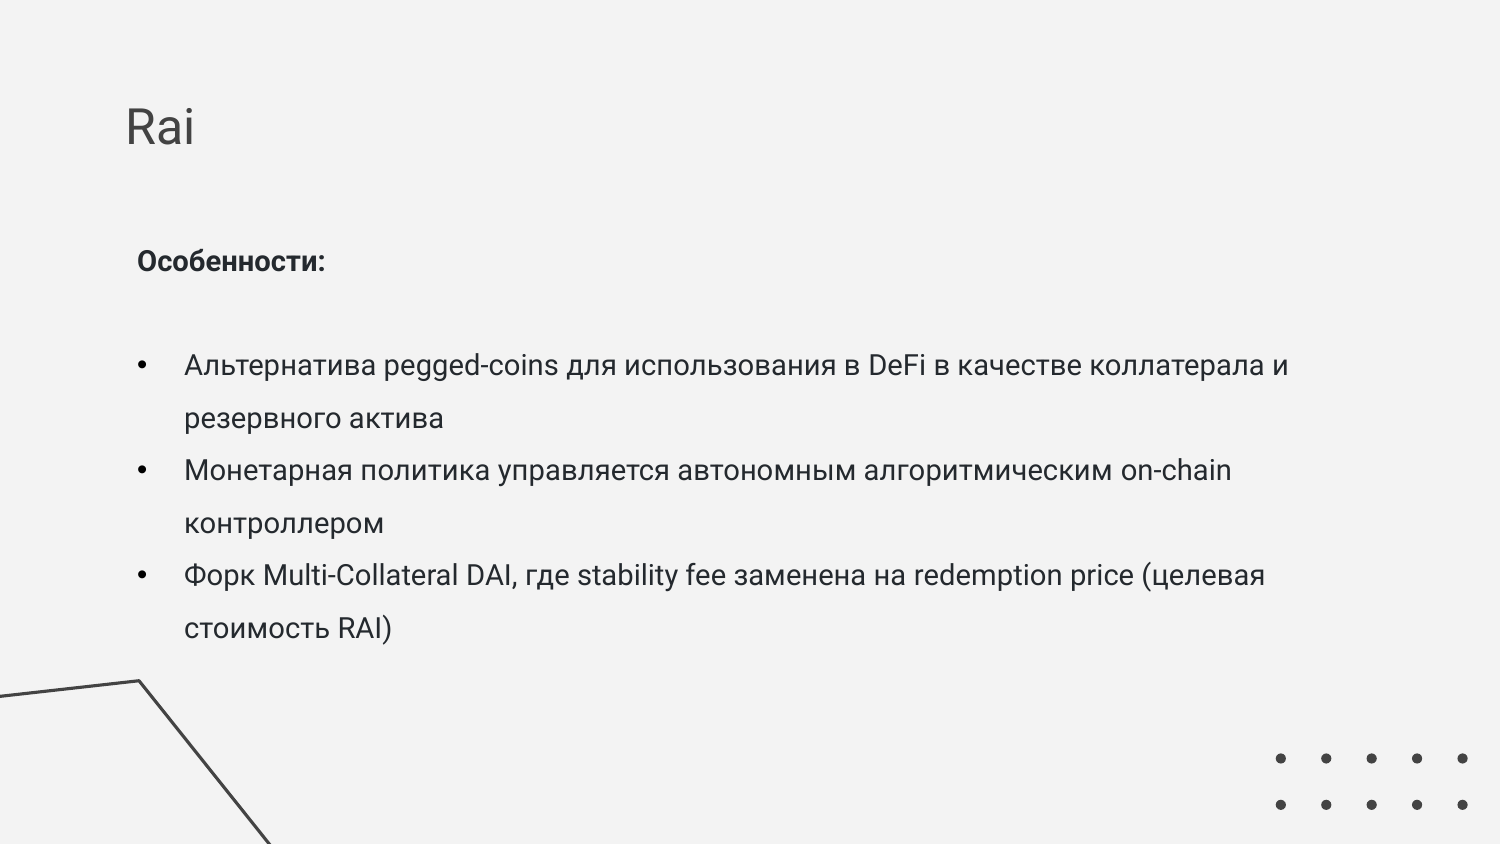

# Rai
Особенности:

Альтернатива pegged-coins для использования в DeFi в качестве коллатерала и резервного актива
Монетарная политика управляется автономным алгоритмическим on-chain контроллером
Форк Multi-Collateral DAI, где stability fee заменена на redemption price (целевая стоимость RAI)